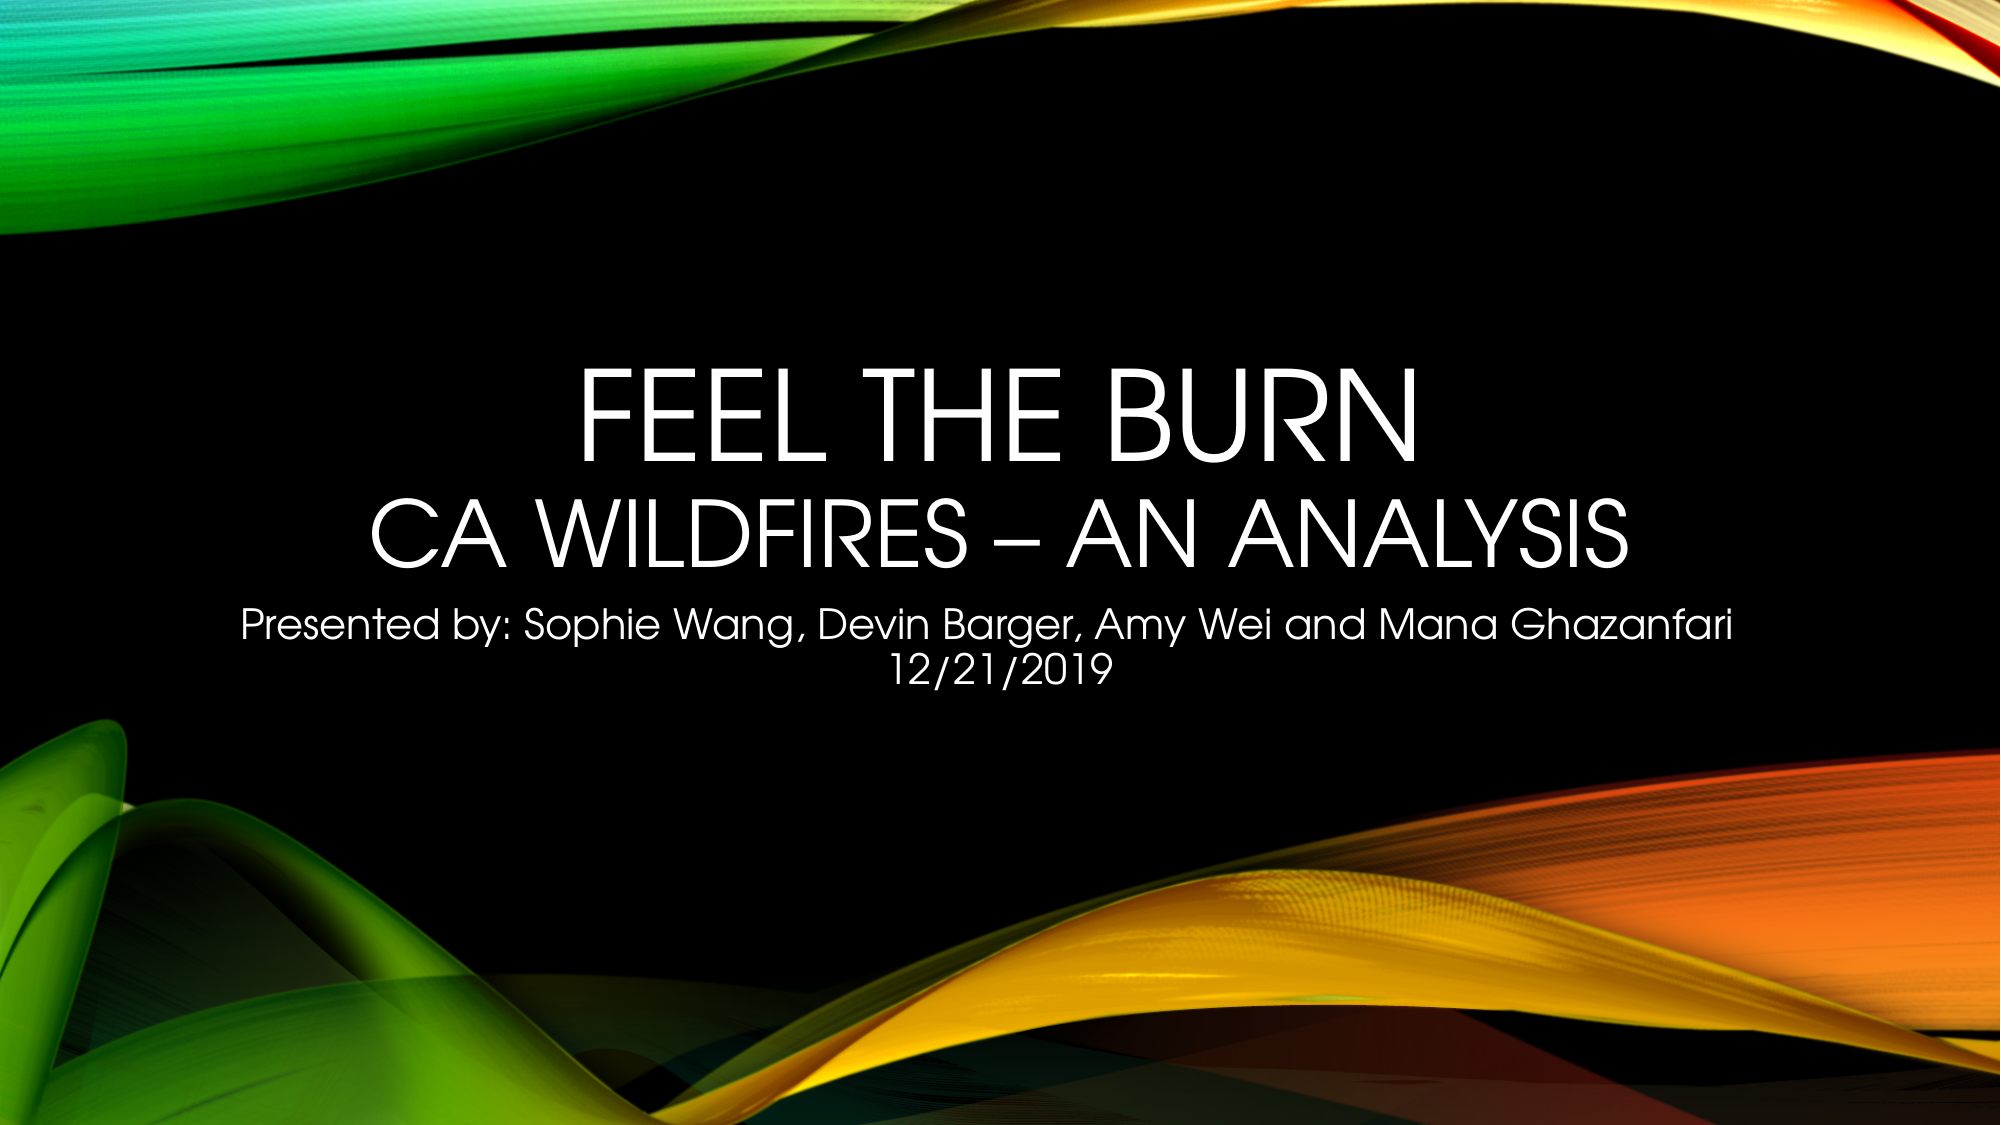

# FEEL THE BURN CA WILDFIRES – AN ANALYSIS
Presented by: Sophie Wang, Devin Barger, Amy Wei and Mana Ghazanfari
12/21/2019